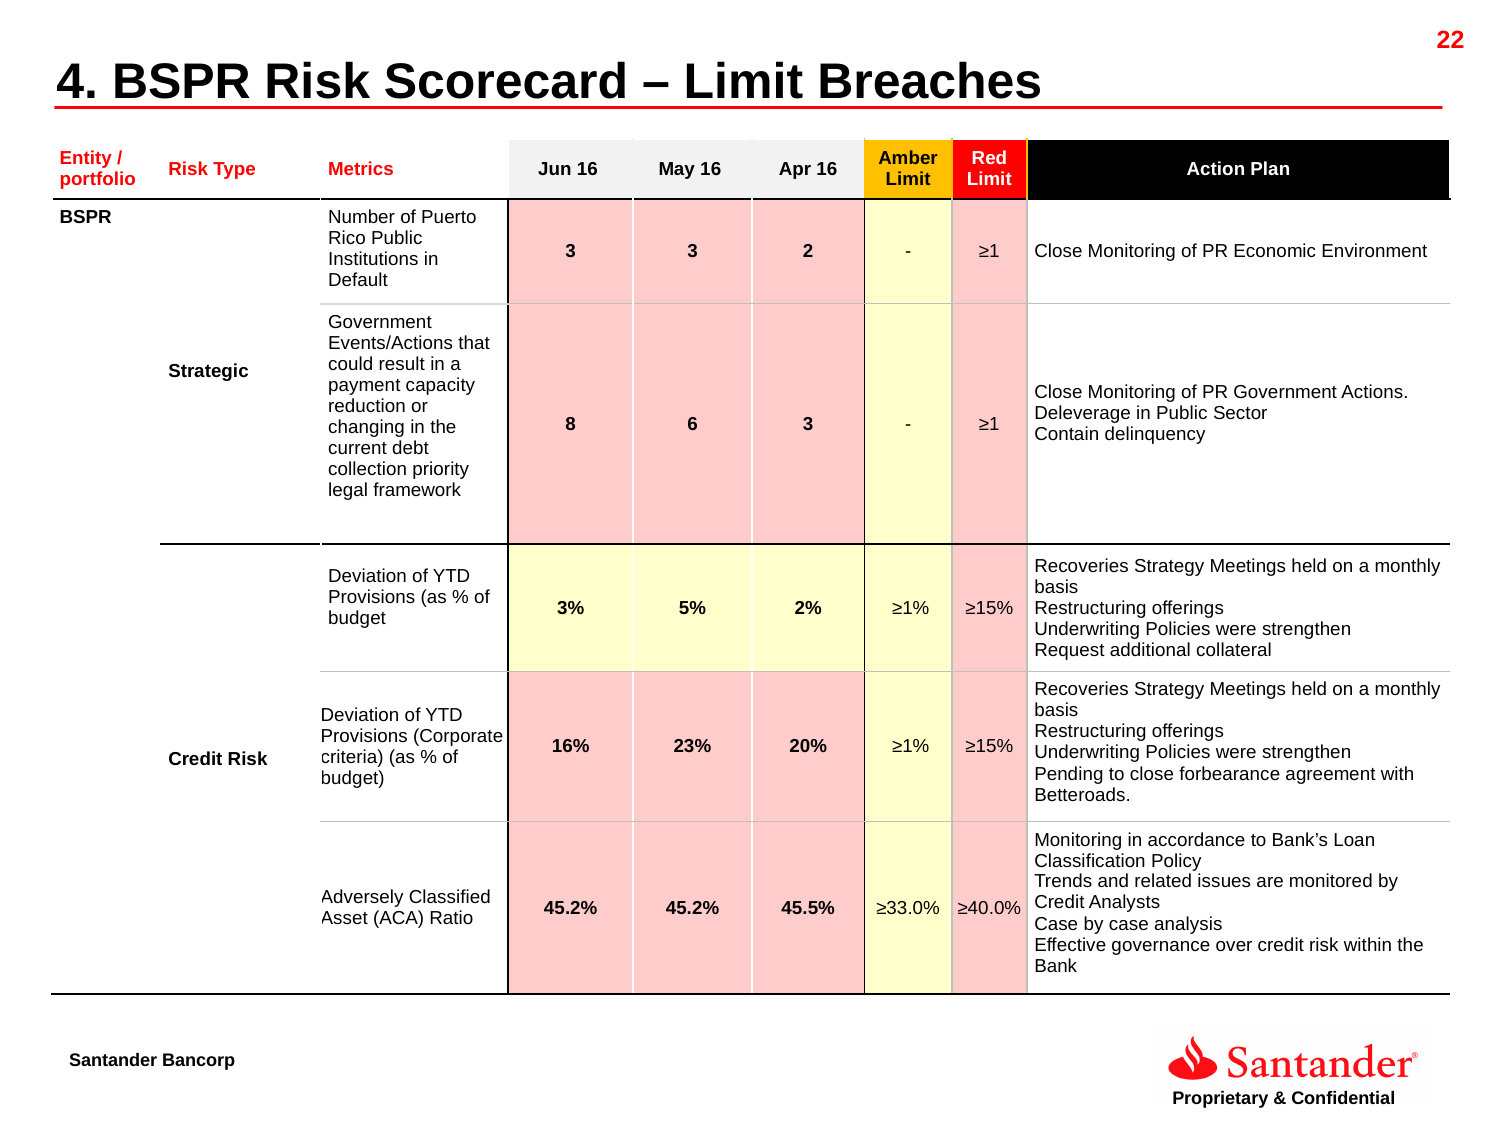

22
4. BSPR Risk Scorecard – Limit Breaches
|  |  |  |  |  |  |  |  |  |
| --- | --- | --- | --- | --- | --- | --- | --- | --- |
| Entity / portfolio | Risk Type | Metrics | Jun 16 | May 16 | Apr 16 | Amber Limit | Red Limit | Action Plan |
| BSPR | Strategic | Number of Puerto Rico Public Institutions in Default | 3 | 3 | 2 | - | ≥1 | Close Monitoring of PR Economic Environment |
|  |  | Government Events/Actions that could result in a payment capacity reduction or changing in the current debt collection priority legal framework | 8 | 6 | 3 | - | ≥1 | Close Monitoring of PR Government Actions. Deleverage in Public Sector Contain delinquency |
|  | Credit Risk | Deviation of YTD Provisions (as % of budget | 3% | 5% | 2% | ≥1% | ≥15% | Recoveries Strategy Meetings held on a monthly basis Restructuring offerings Underwriting Policies were strengthen Request additional collateral |
|  |  | Deviation of YTD Provisions (Corporate criteria) (as % of budget) | 16% | 23% | 20% | ≥1% | ≥15% | Recoveries Strategy Meetings held on a monthly basis Restructuring offerings Underwriting Policies were strengthen Pending to close forbearance agreement with Betteroads. |
|  |  | Adversely Classified Asset (ACA) Ratio | 45.2% | 45.2% | 45.5% | ≥33.0% | ≥40.0% | Monitoring in accordance to Bank’s Loan Classification Policy Trends and related issues are monitored by Credit Analysts Case by case analysis Effective governance over credit risk within the Bank |